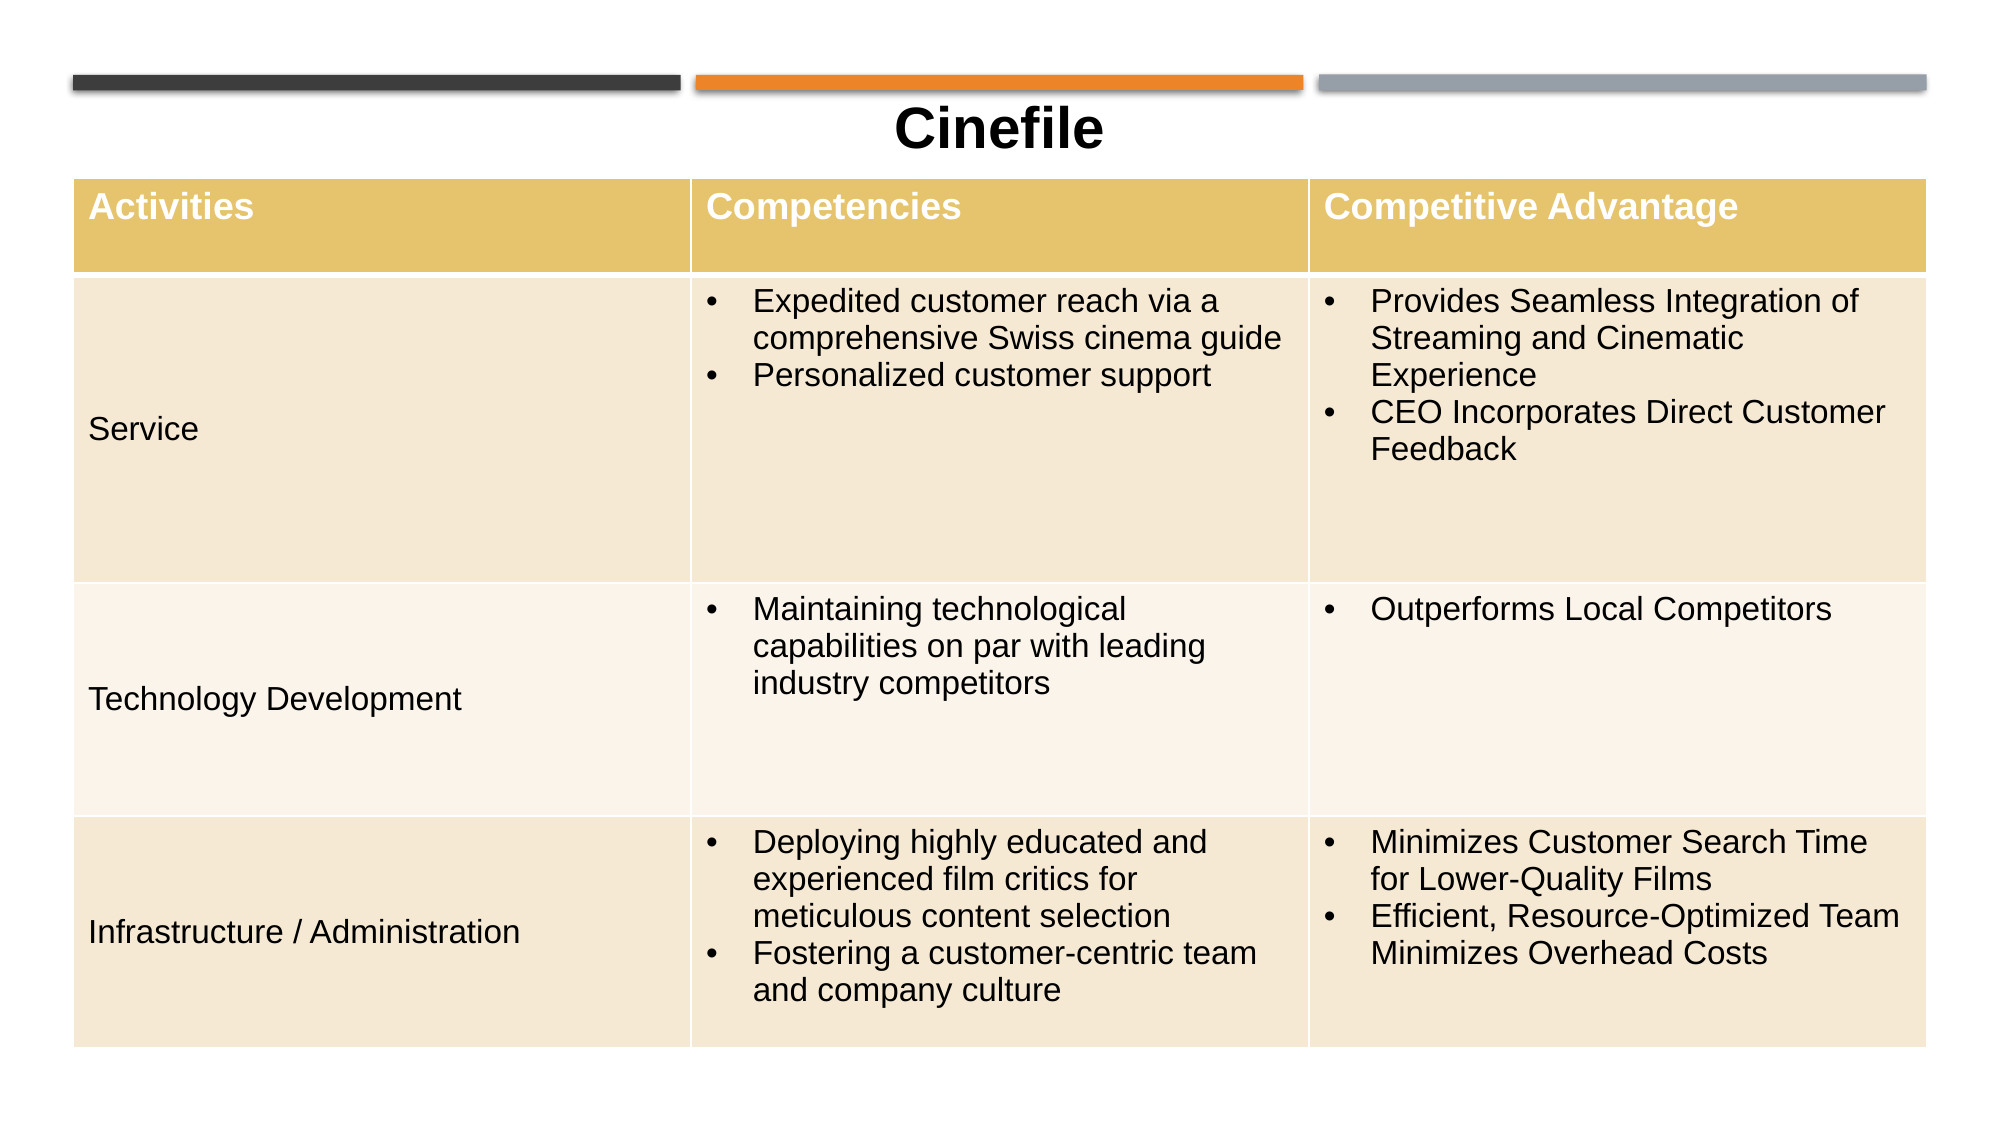

Cinefile
| Activities | Competencies | Competitive Advantage |
| --- | --- | --- |
| Service | Expedited customer reach via a comprehensive Swiss cinema guide Personalized customer support | Provides Seamless Integration of Streaming and Cinematic Experience CEO Incorporates Direct Customer Feedback |
| Technology Development | Maintaining technological capabilities on par with leading industry competitors | Outperforms Local Competitors |
| Infrastructure / Administration | Deploying highly educated and experienced film critics for meticulous content selection Fostering a customer-centric team and company culture | Minimizes Customer Search Time for Lower-Quality Films Efficient, Resource-Optimized Team Minimizes Overhead Costs |
27